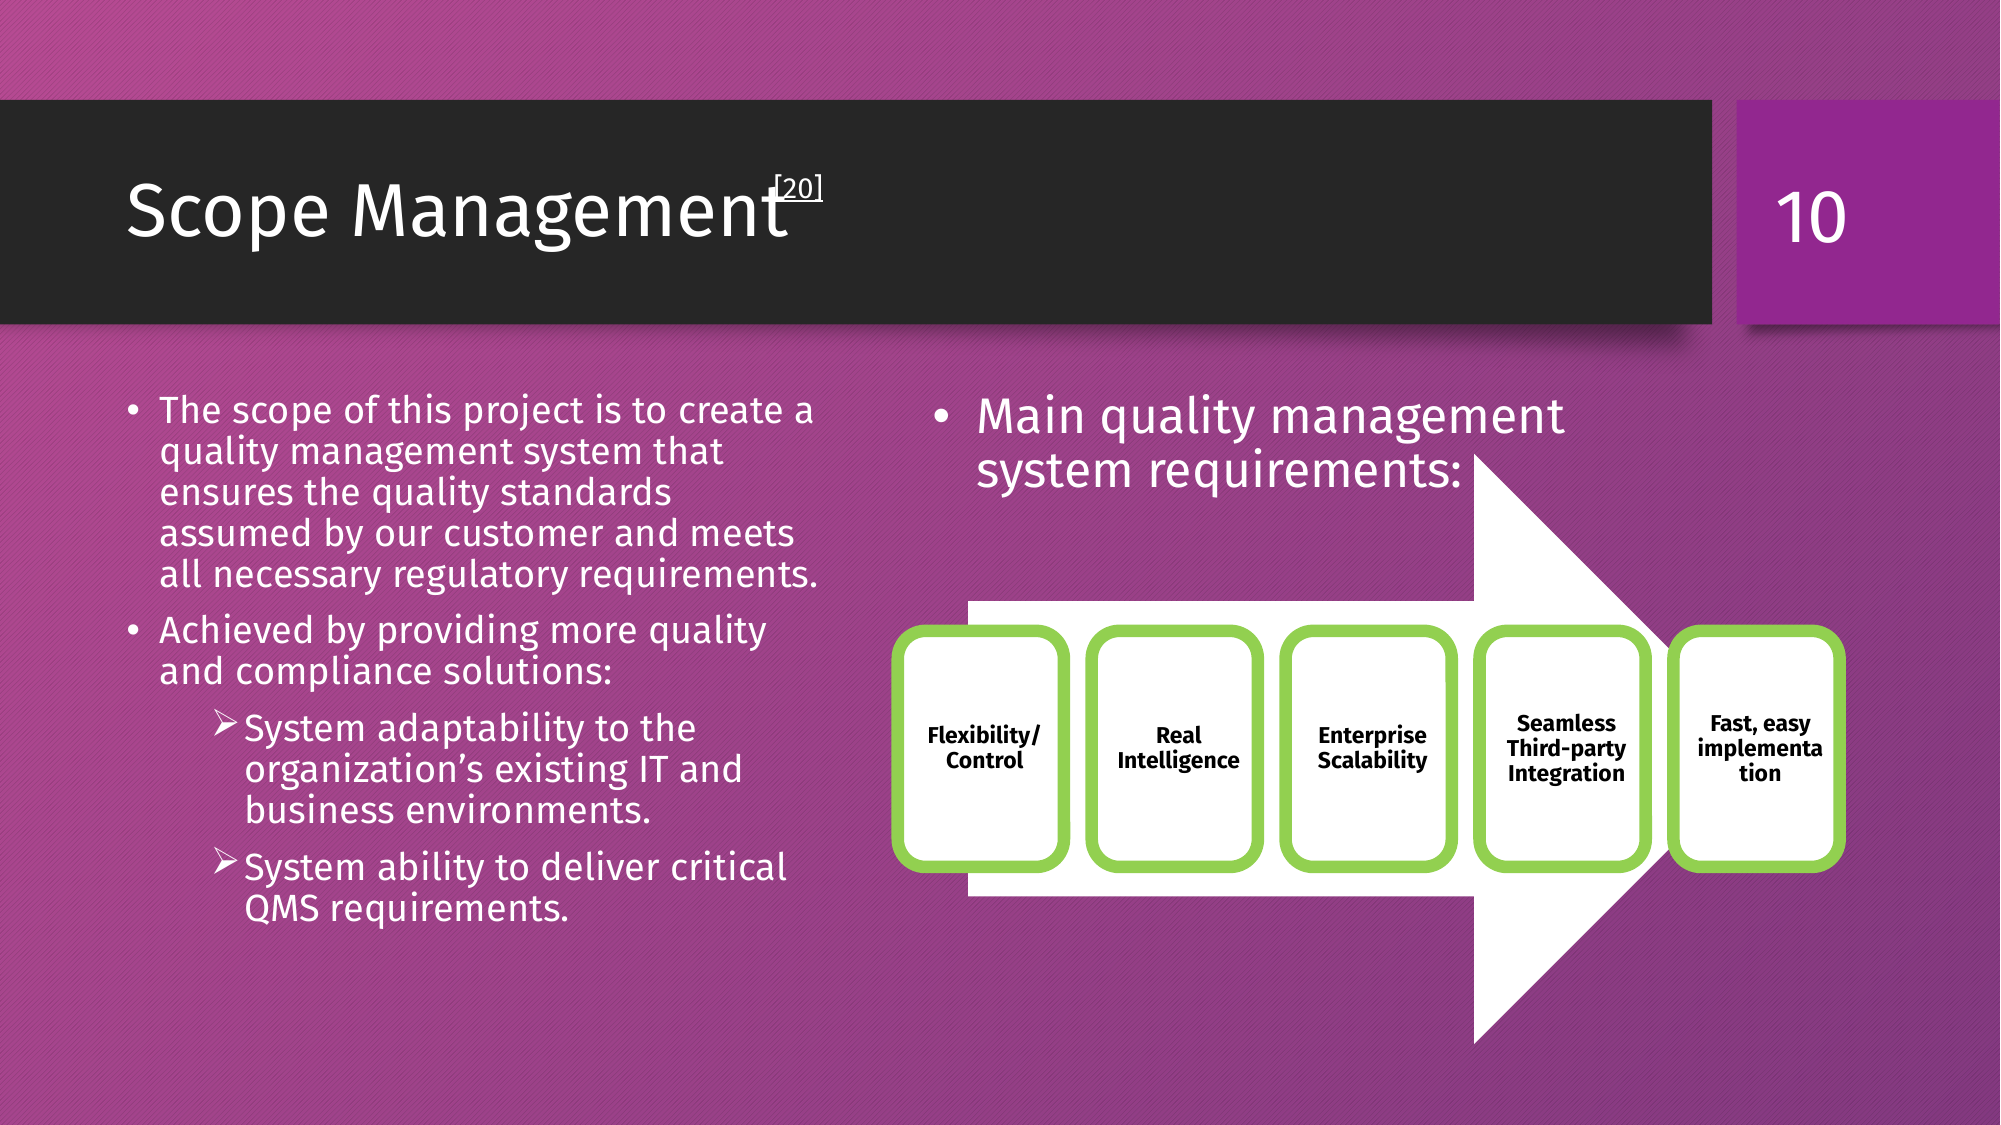

10
# Scope Management
[20]
The scope of this project is to create a quality management system that ensures the quality standards assumed by our customer and meets all necessary regulatory requirements.
Achieved by providing more quality and compliance solutions:
System adaptability to the organization’s existing IT and business environments.
System ability to deliver critical QMS requirements.

Main quality management system requirements:

Flexibility/ Control
Real Intelligence
Enterprise Scalability
Seamless Third-party Integration
Fast, easy implementation